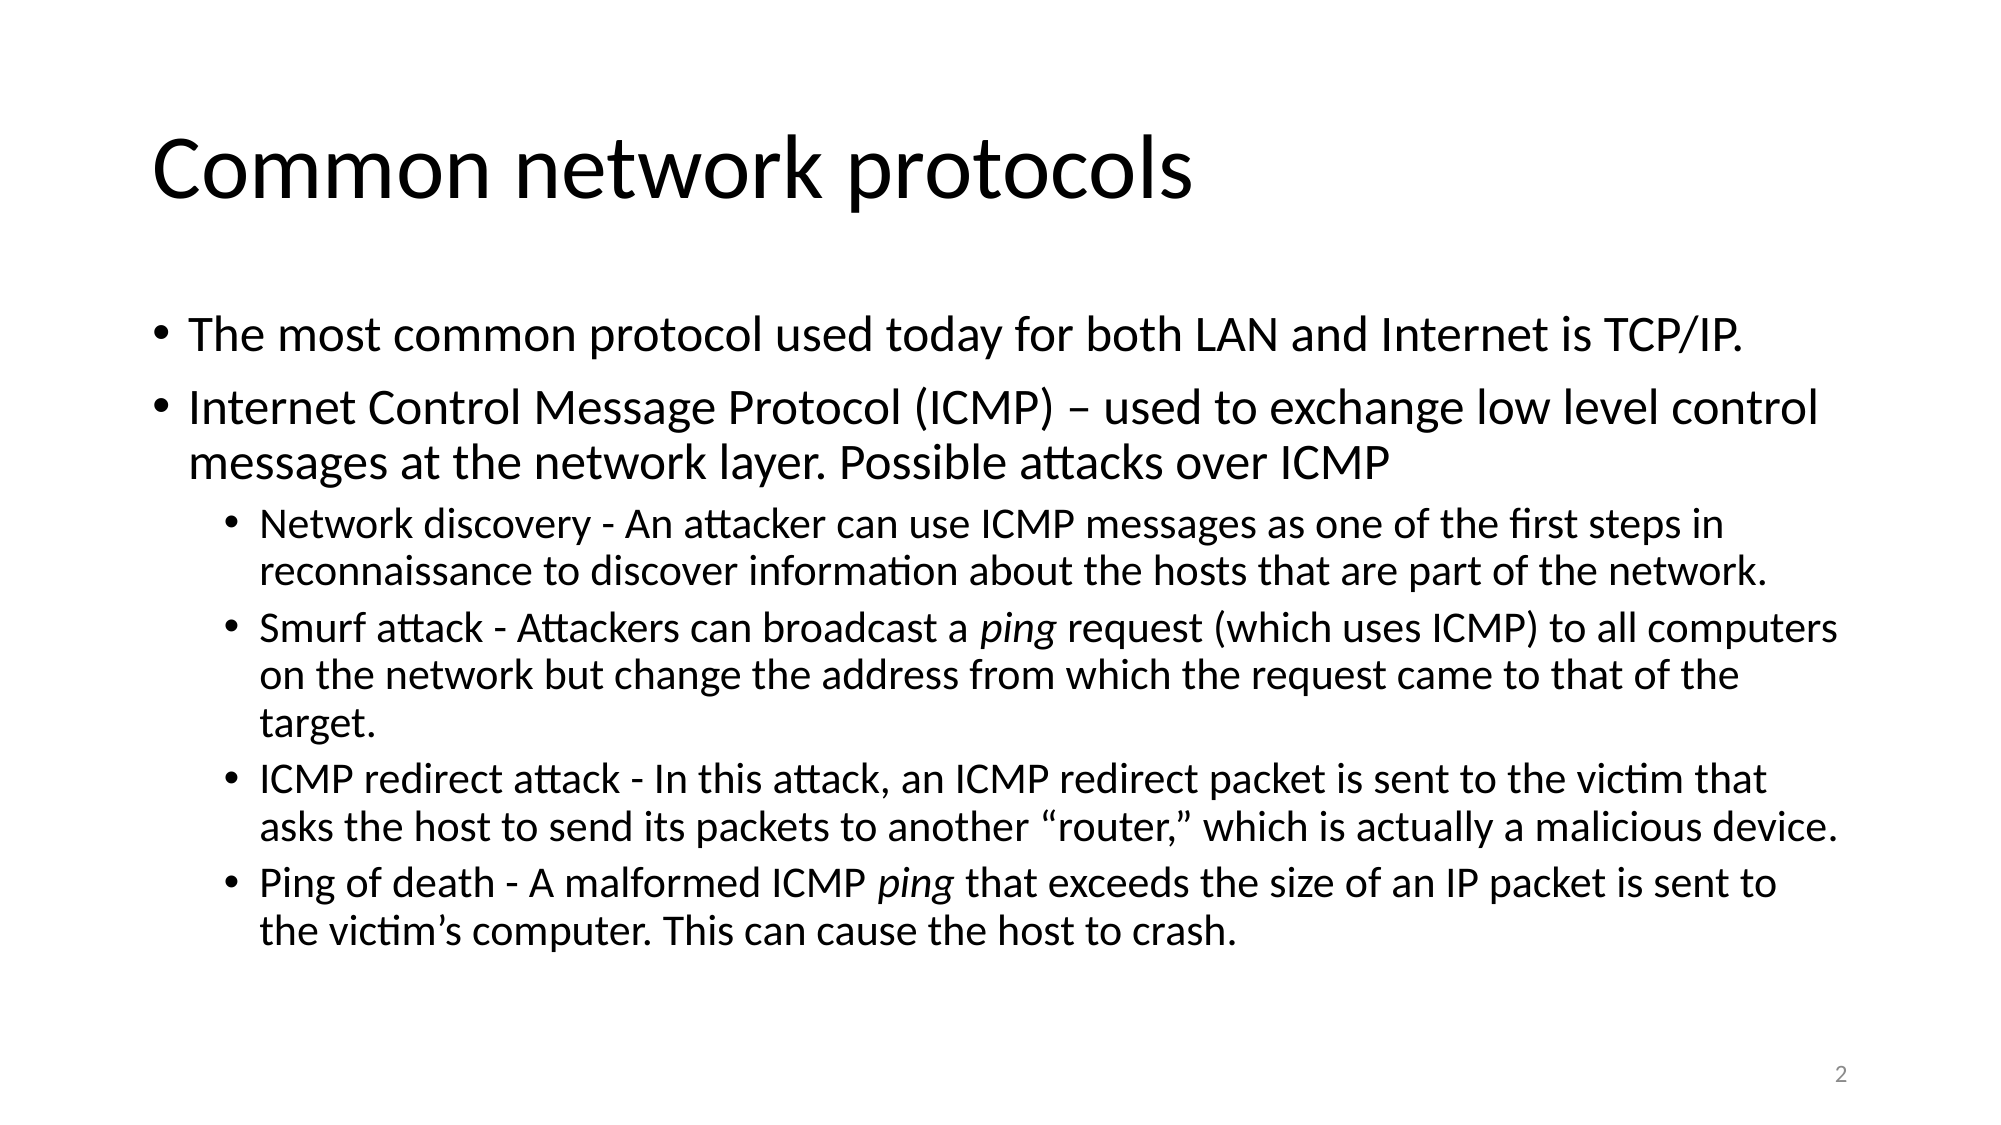

# Common network protocols
The most common protocol used today for both LAN and Internet is TCP/IP.
Internet Control Message Protocol (ICMP) – used to exchange low level control messages at the network layer. Possible attacks over ICMP
Network discovery - An attacker can use ICMP messages as one of the first steps in reconnaissance to discover information about the hosts that are part of the network.
Smurf attack - Attackers can broadcast a ping request (which uses ICMP) to all computers on the network but change the address from which the request came to that of the target.
ICMP redirect attack - In this attack, an ICMP redirect packet is sent to the victim that asks the host to send its packets to another “router,” which is actually a malicious device.
Ping of death - A malformed ICMP ping that exceeds the size of an IP packet is sent to the victim’s computer. This can cause the host to crash.
2